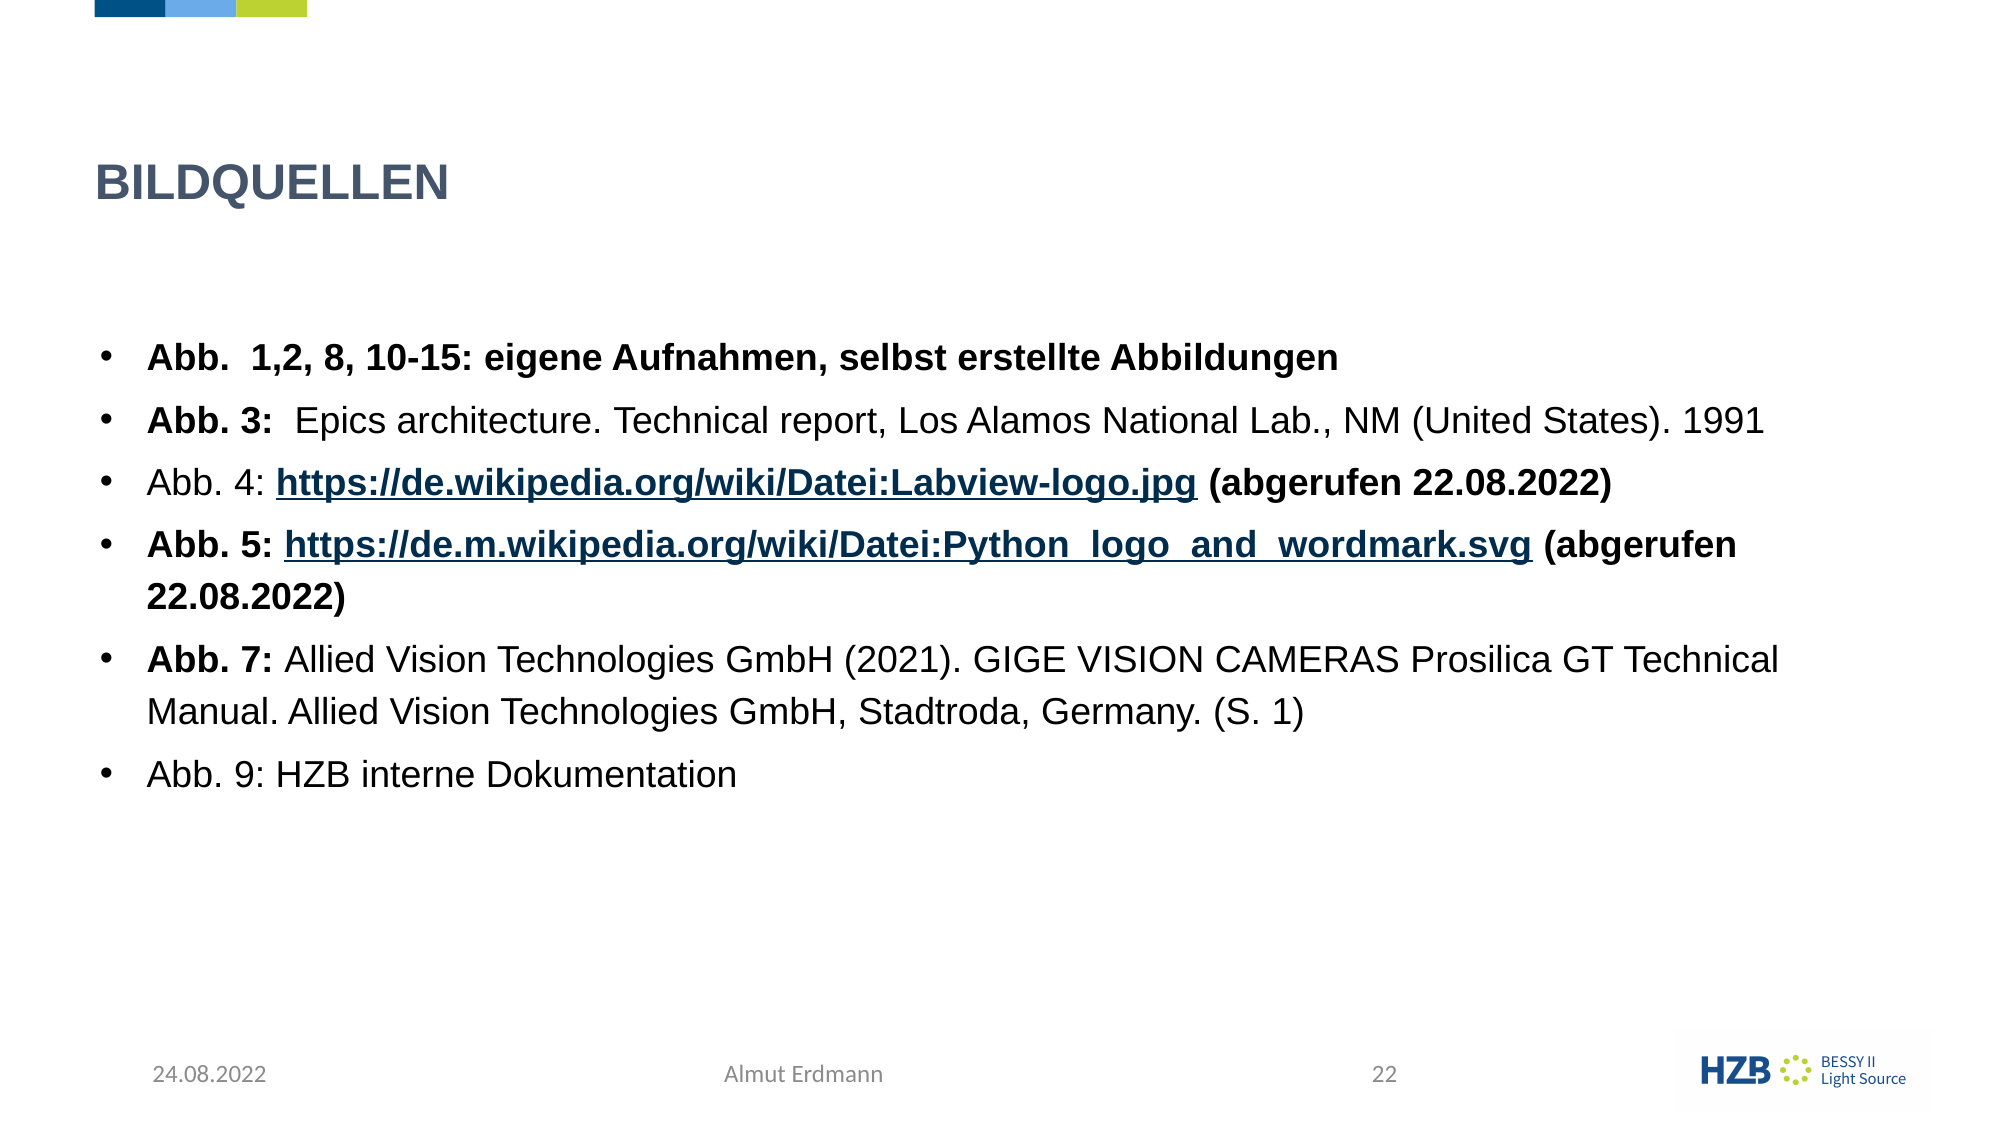

# Bildquellen
Abb.  1,2, 8, 10-15: eigene Aufnahmen, selbst erstellte Abbildungen
Abb. 3:  Epics architecture. Technical report, Los Alamos National Lab., NM (United States). 1991
Abb. 4: https://de.wikipedia.org/wiki/Datei:Labview-logo.jpg (abgerufen 22.08.2022)
Abb. 5: https://de.m.wikipedia.org/wiki/Datei:Python_logo_and_wordmark.svg (abgerufen 22.08.2022)
Abb. 7: Allied Vision Technologies GmbH (2021). GIGE VISION CAMERAS Prosilica GT Technical Manual. Allied Vision Technologies GmbH, Stadtroda, Germany. (S. 1)
Abb. 9: HZB interne Dokumentation

24.08.2022
Almut Erdmann
22